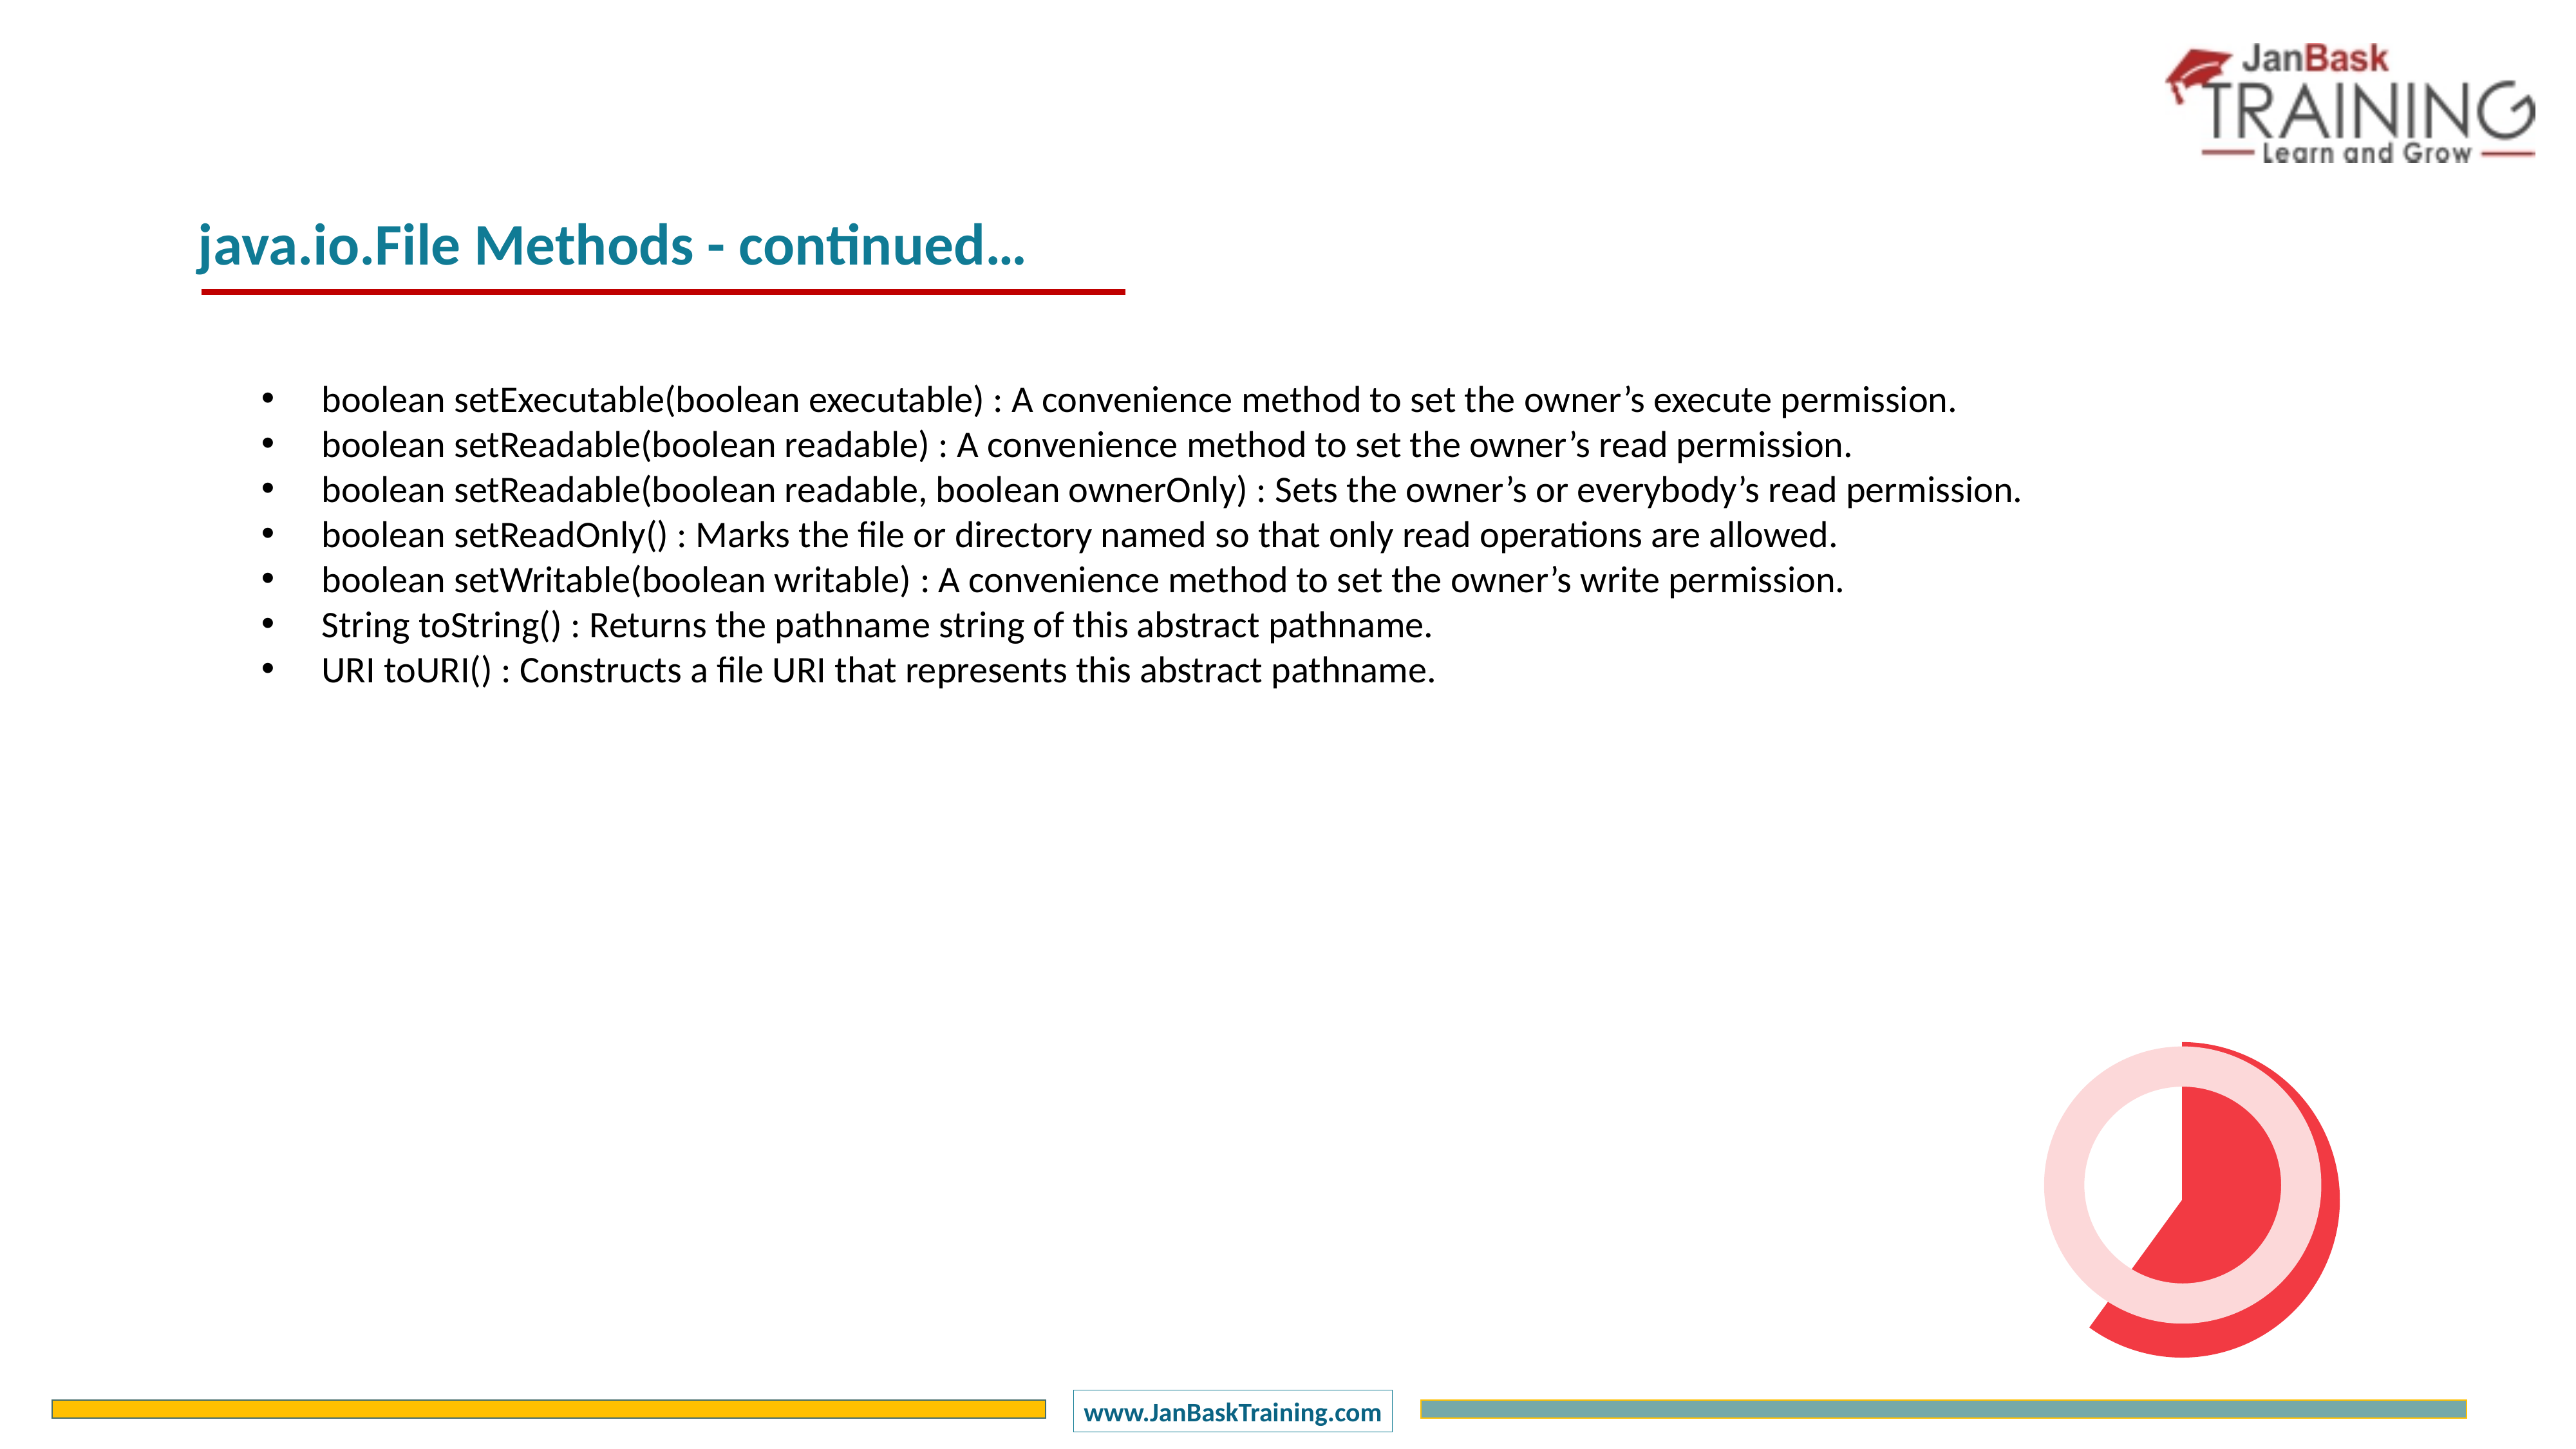

java.io.File Methods - continued…

boolean setExecutable(boolean executable) : A convenience method to set the owner’s execute permission.
boolean setReadable(boolean readable) : A convenience method to set the owner’s read permission.
boolean setReadable(boolean readable, boolean ownerOnly) : Sets the owner’s or everybody’s read permission.
boolean setReadOnly() : Marks the file or directory named so that only read operations are allowed.
boolean setWritable(boolean writable) : A convenience method to set the owner’s write permission.
String toString() : Returns the pathname string of this abstract pathname.
URI toURI() : Constructs a file URI that represents this abstract pathname.

### Chart

| Category | Sales |
|---|---|
| 1 Q | 60.0 |
| 2 Q | 40.0 |